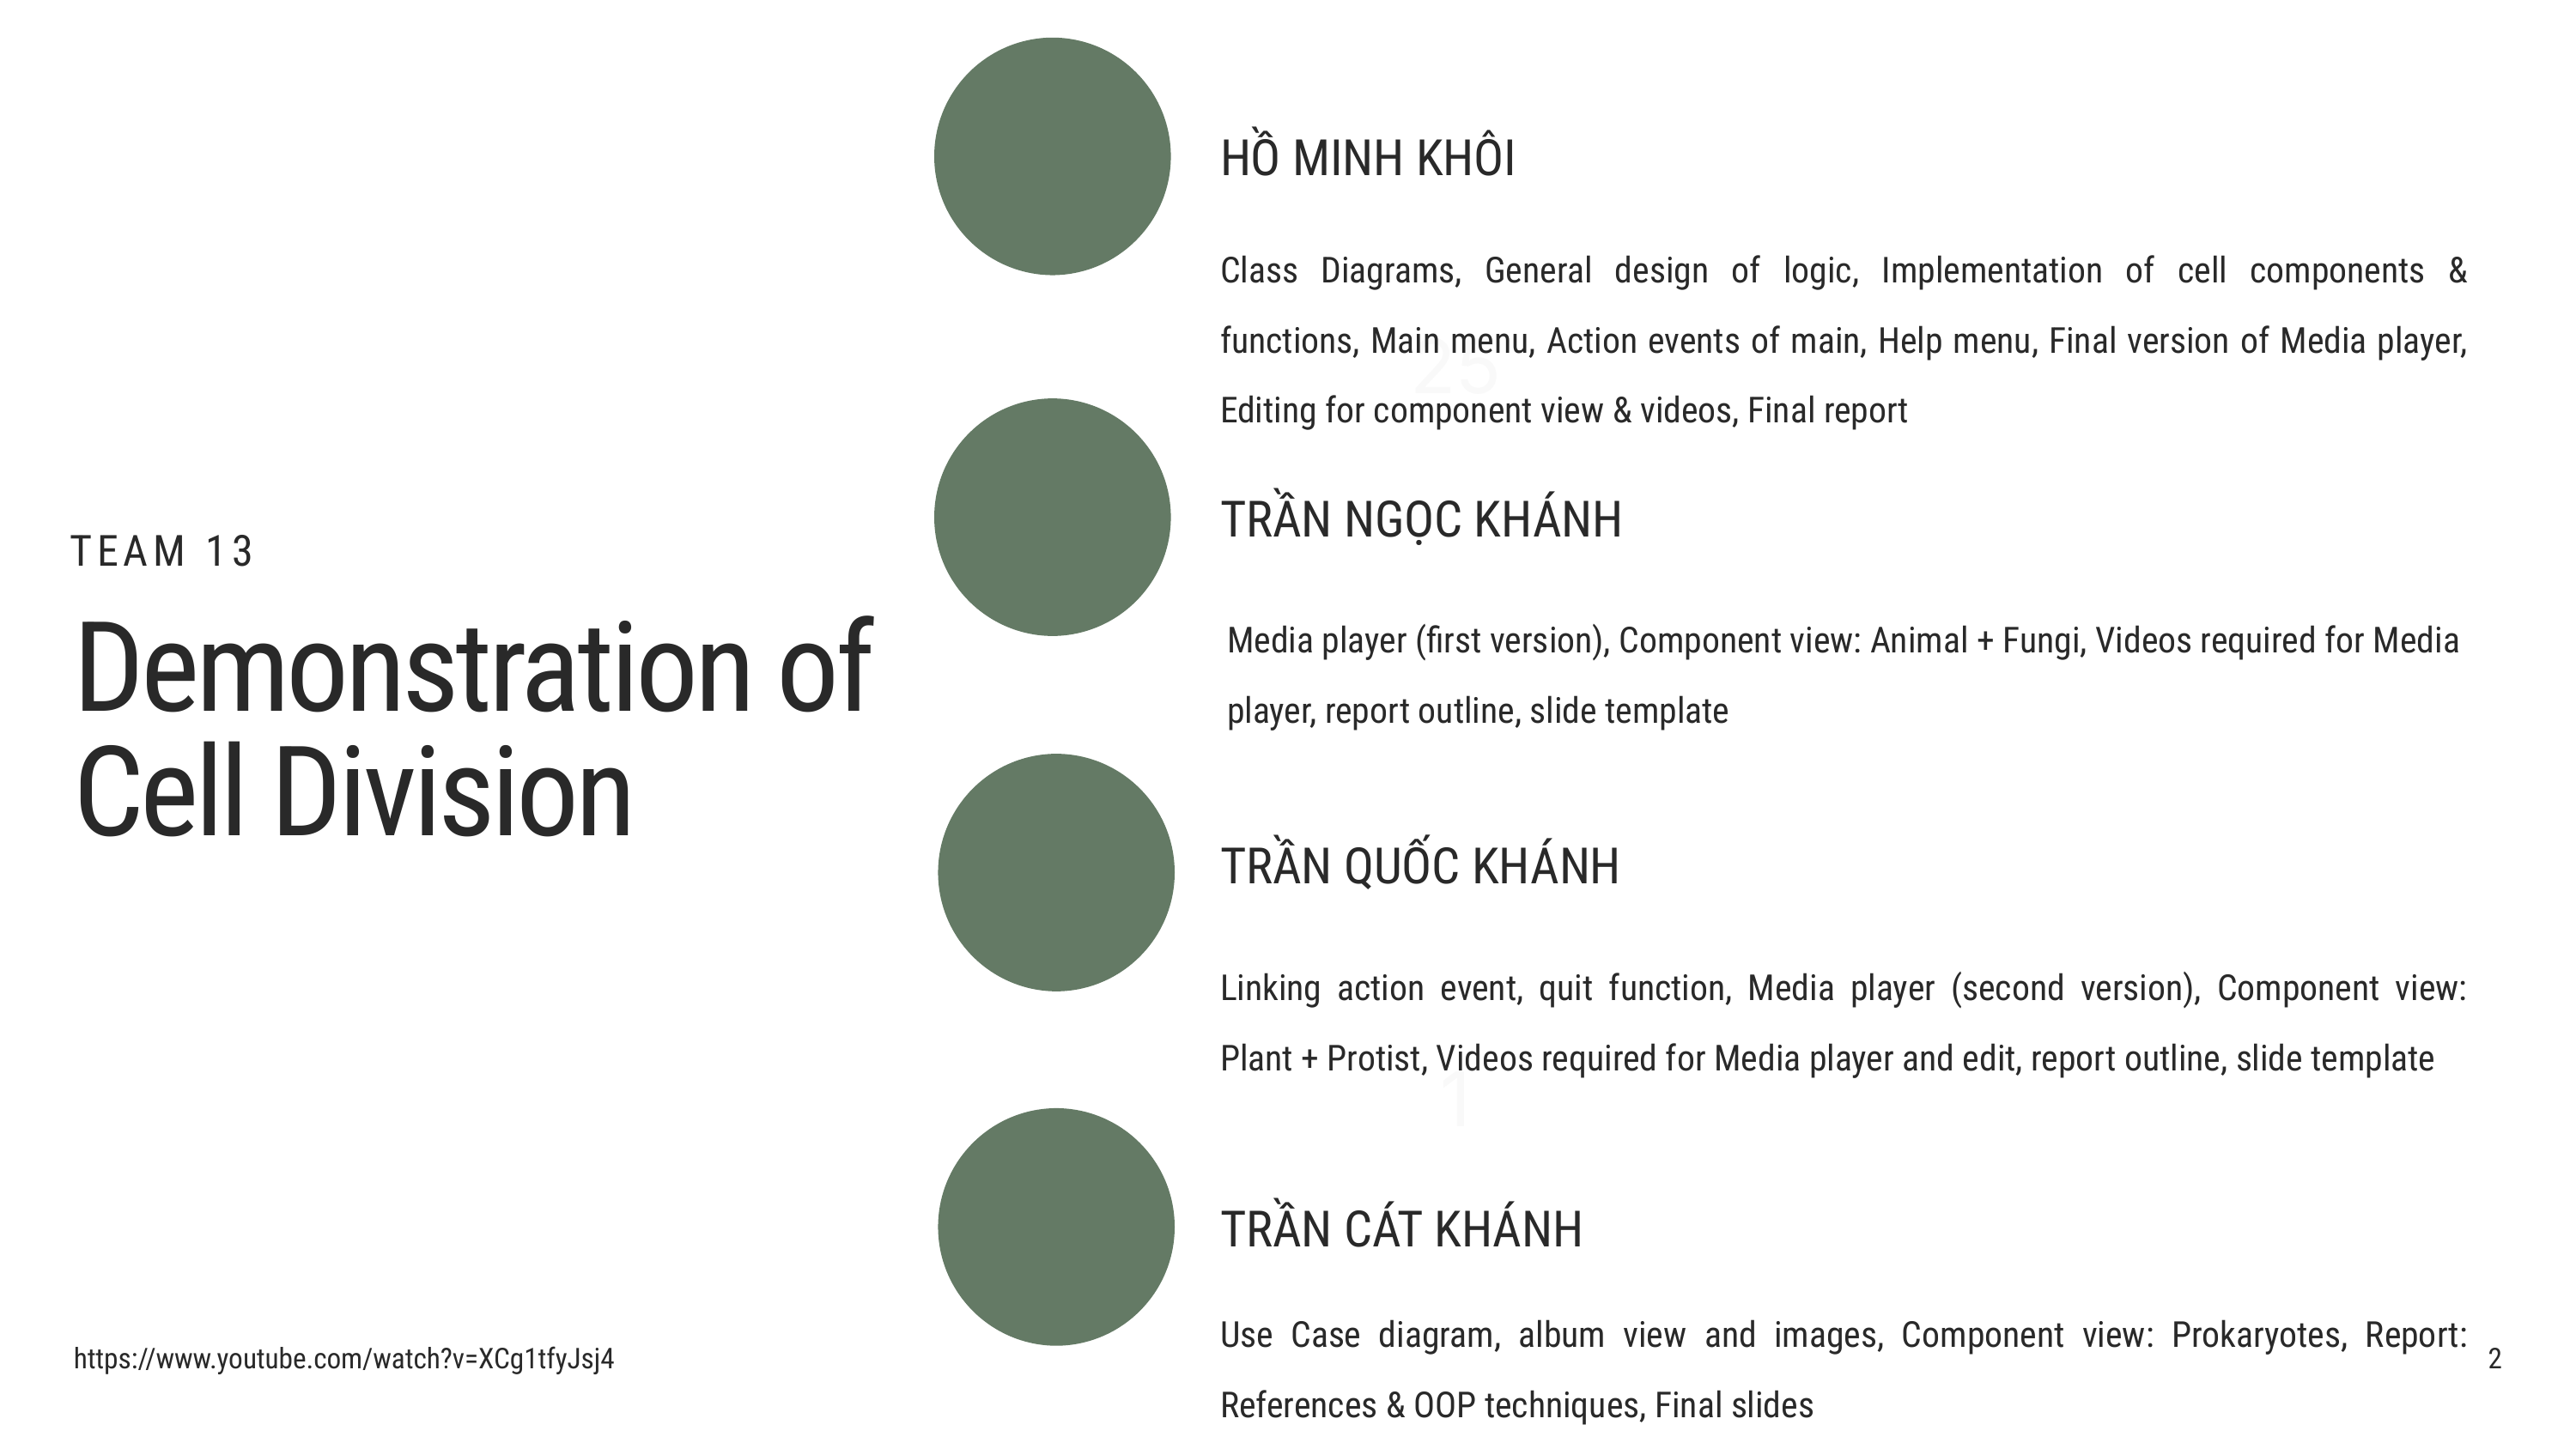

HỒ MINH KHÔI
Class Diagrams, General design of logic, Implementation of cell components & functions, Main menu, Action events of main, Help menu, Final version of Media player, Editing for component view & videos, Final report
25

TRẦN NGỌC KHÁNH
TEAM 13
Media player (first version), Component view: Animal + Fungi, Videos required for Media player, report outline, slide template
Demonstration of Cell Division

TRẦN QUỐC KHÁNH
Linking action event, quit function, Media player (second version), Component view: Plant + Protist, Videos required for Media player and edit, report outline, slide template
1

TRẦN CÁT KHÁNH
Use Case diagram, album view and images, Component view: Prokaryotes, Report: References & OOP techniques, Final slides
https://www.youtube.com/watch?v=XCg1tfyJsj4
2